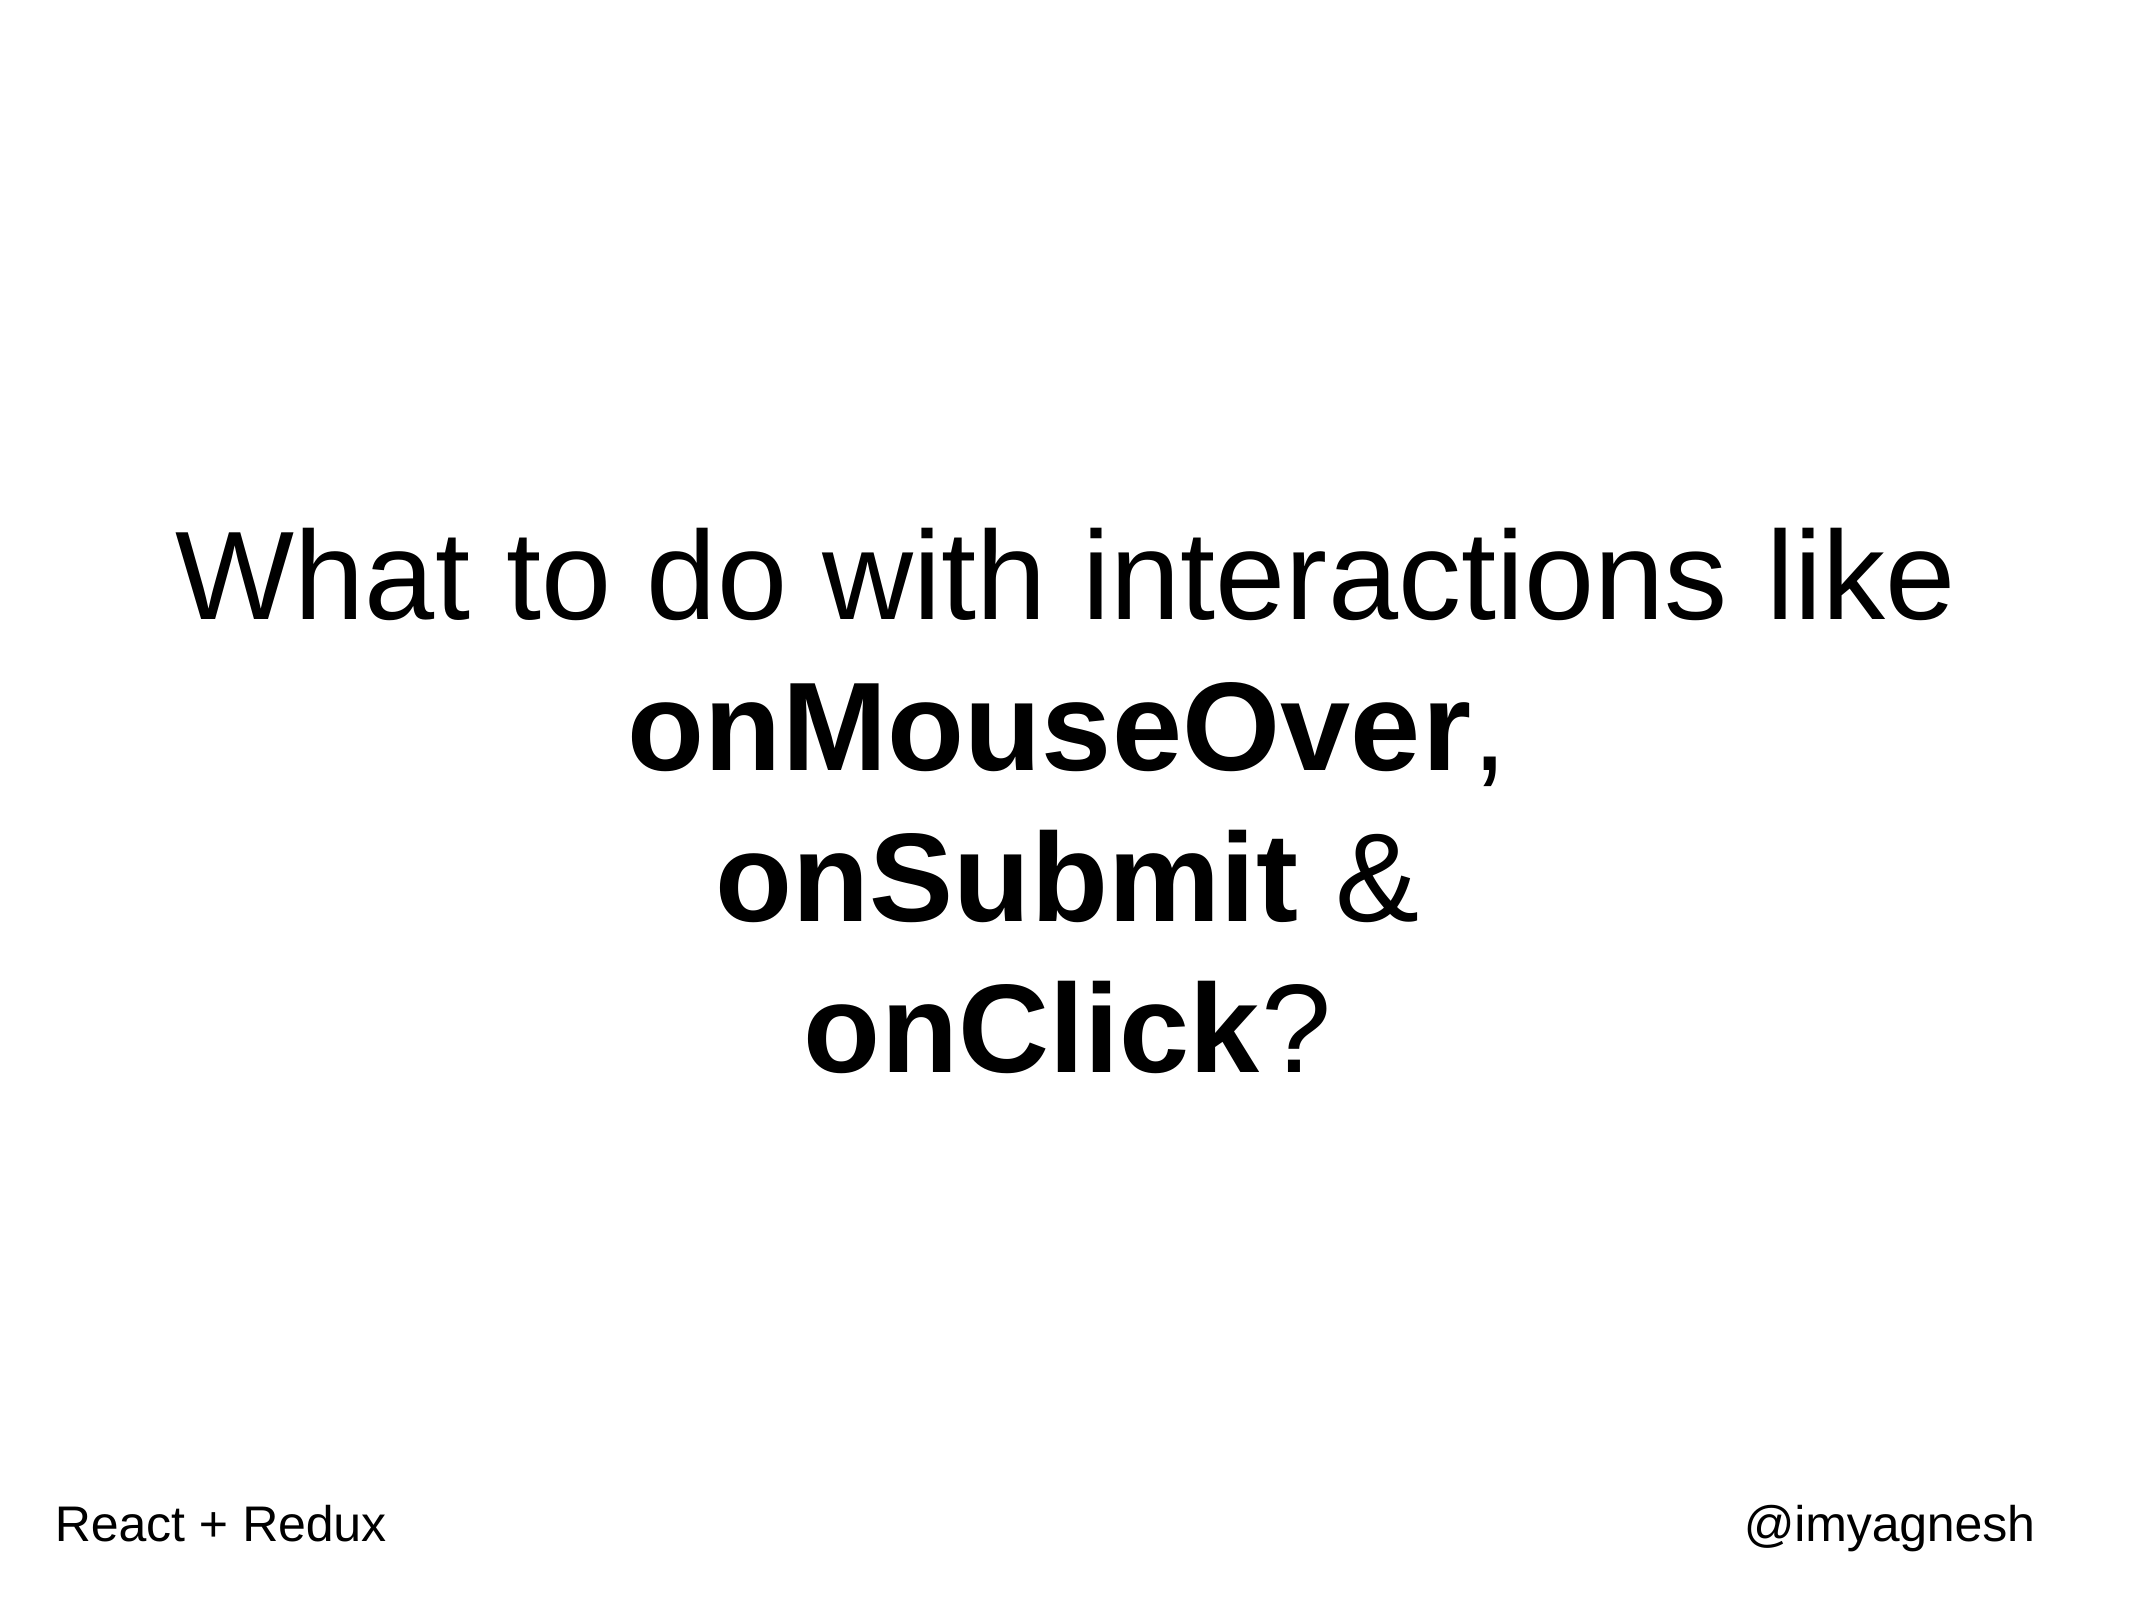

What to do with interactions like
onMouseOver,  onSubmit &  onClick?
React + Redux
@imyagnesh